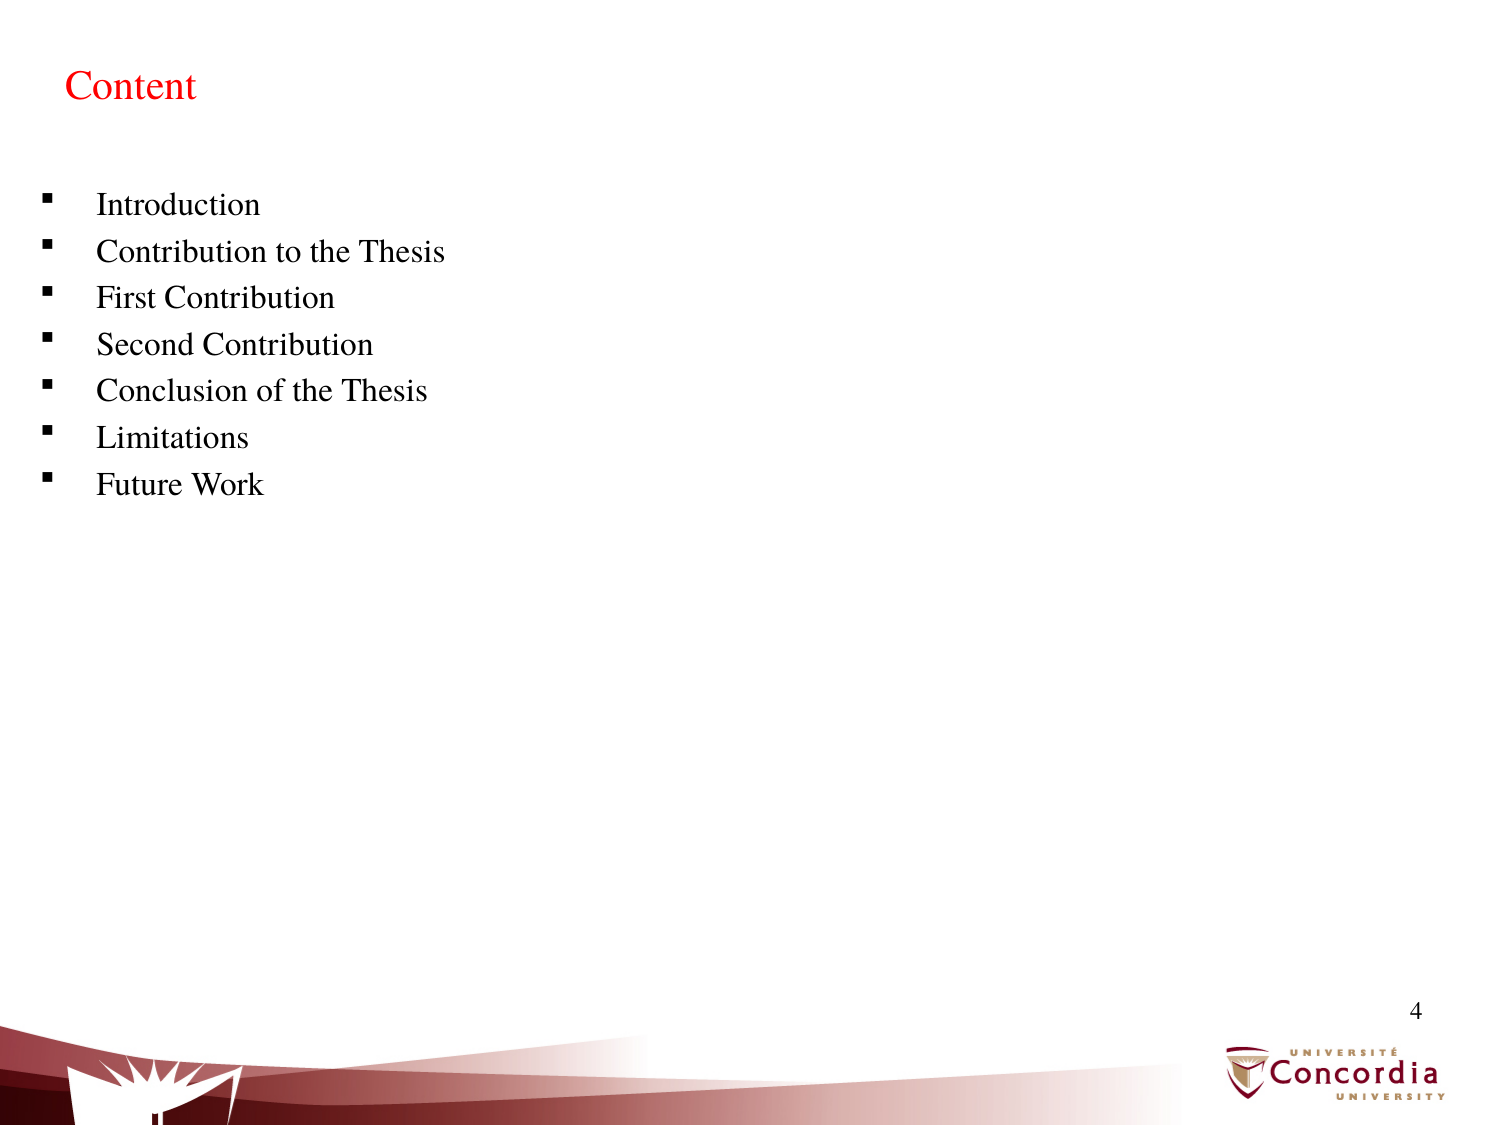

# Content
Introduction
Contribution to the Thesis
First Contribution
Second Contribution
Conclusion of the Thesis
Limitations
Future Work
4